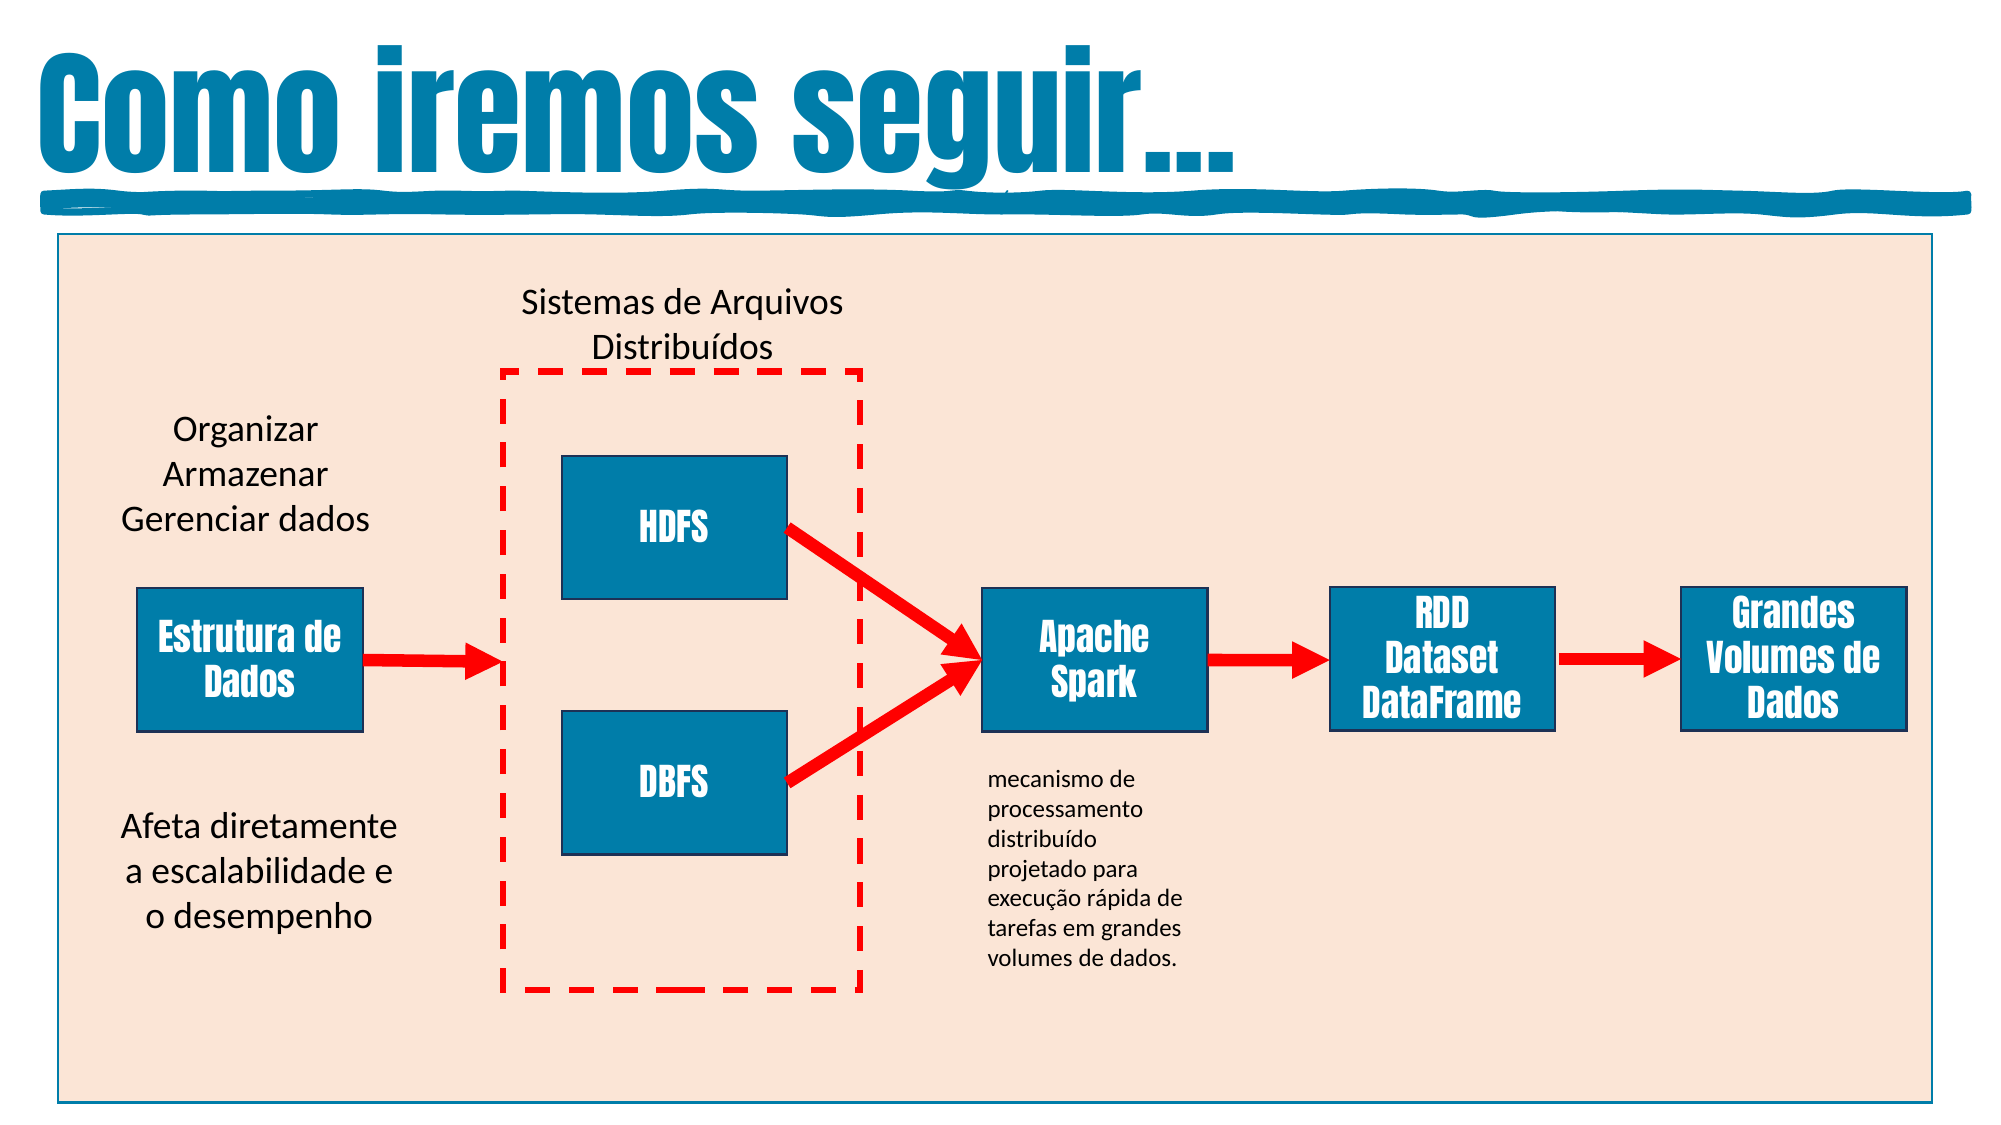

Como iremos seguir...
‘

Sistemas de Arquivos Distribuídos

Organizar Armazenar Gerenciar dados
HDFS
Grandes Volumes de Dados
RDD
Dataset
DataFrame
Apache Spark
Estrutura de Dados
DBFS
mecanismo de processamento distribuído projetado para execução rápida de tarefas em grandes volumes de dados.
Afeta diretamente a escalabilidade e o desempenho